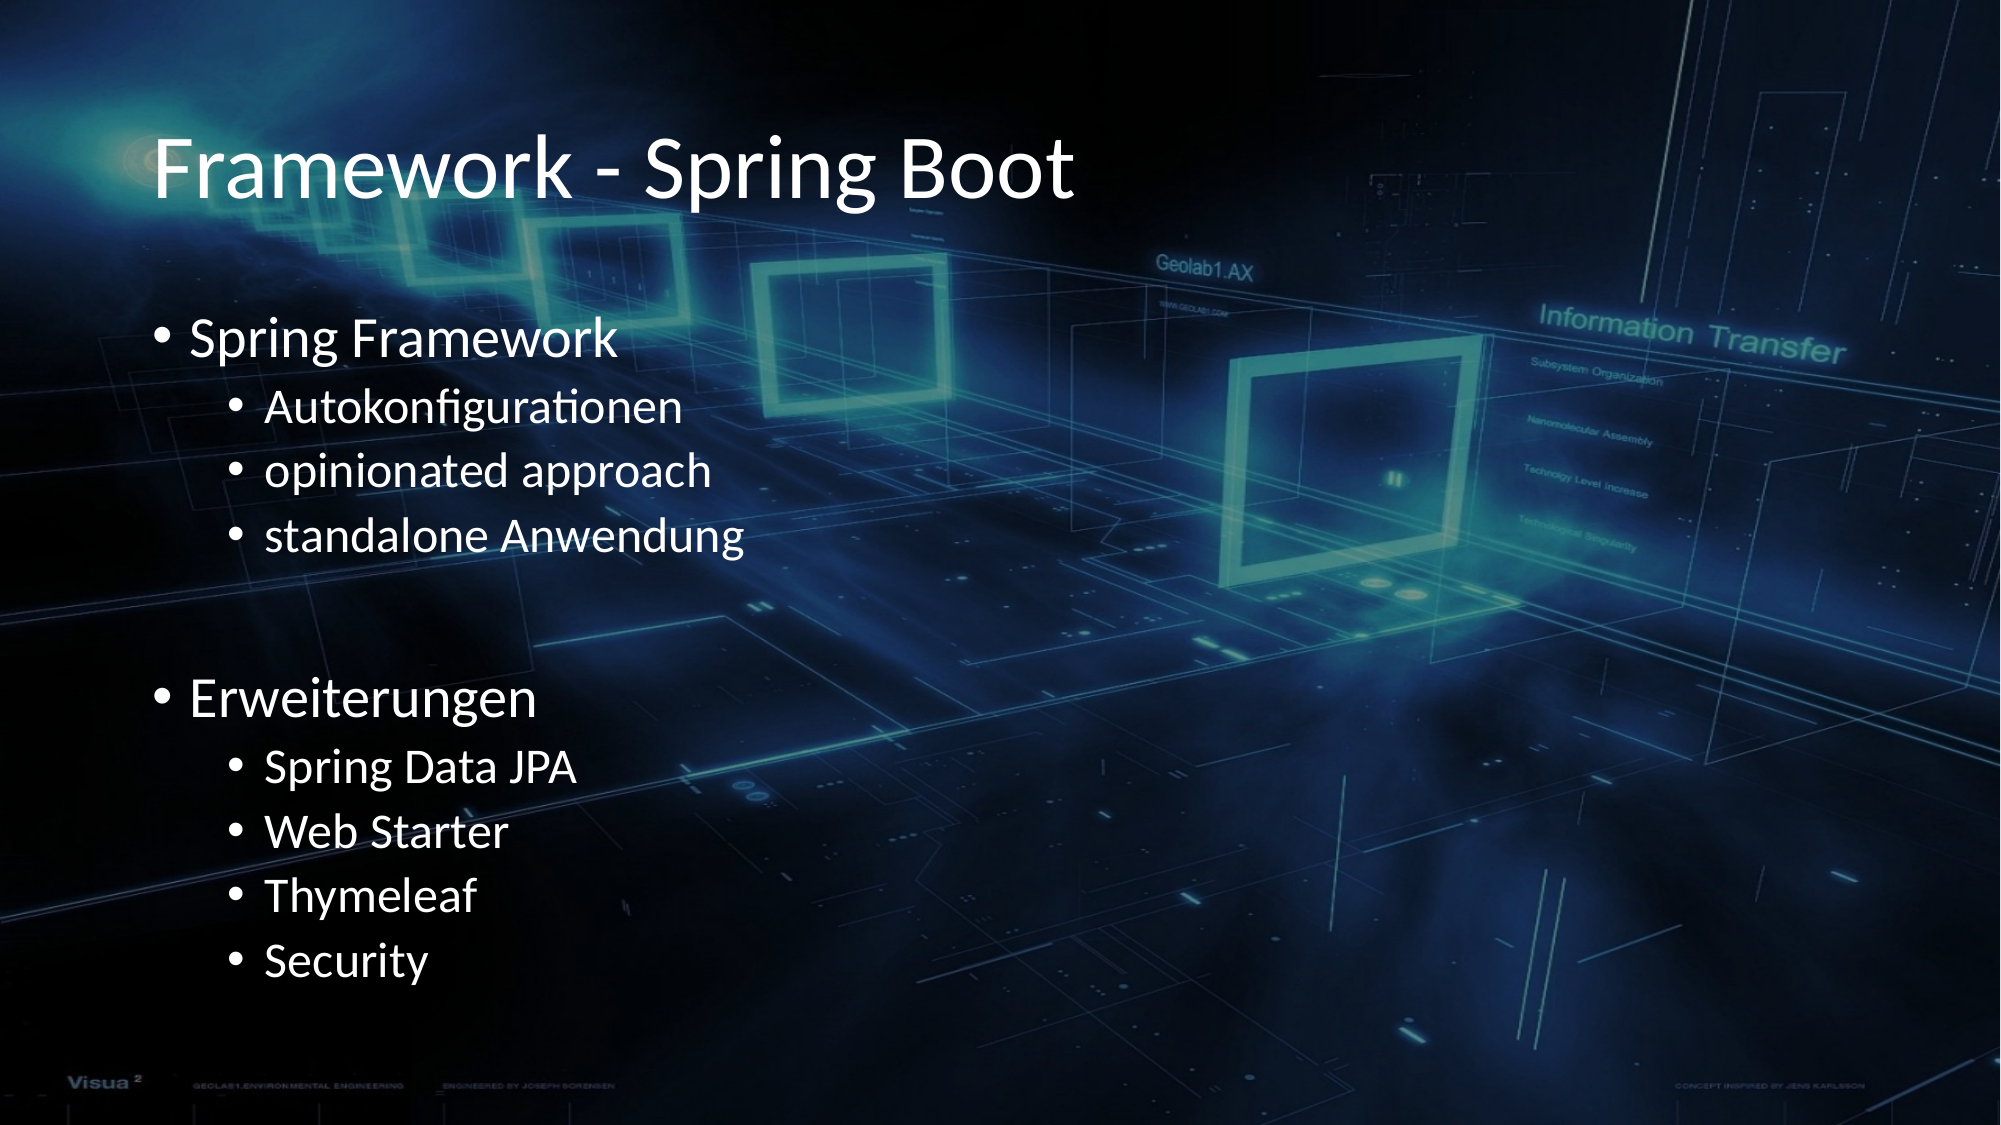

# Framework - Spring Boot
Spring Framework
Autokonfigurationen
opinionated approach
standalone Anwendung

Erweiterungen
Spring Data JPA
Web Starter
Thymeleaf
Security